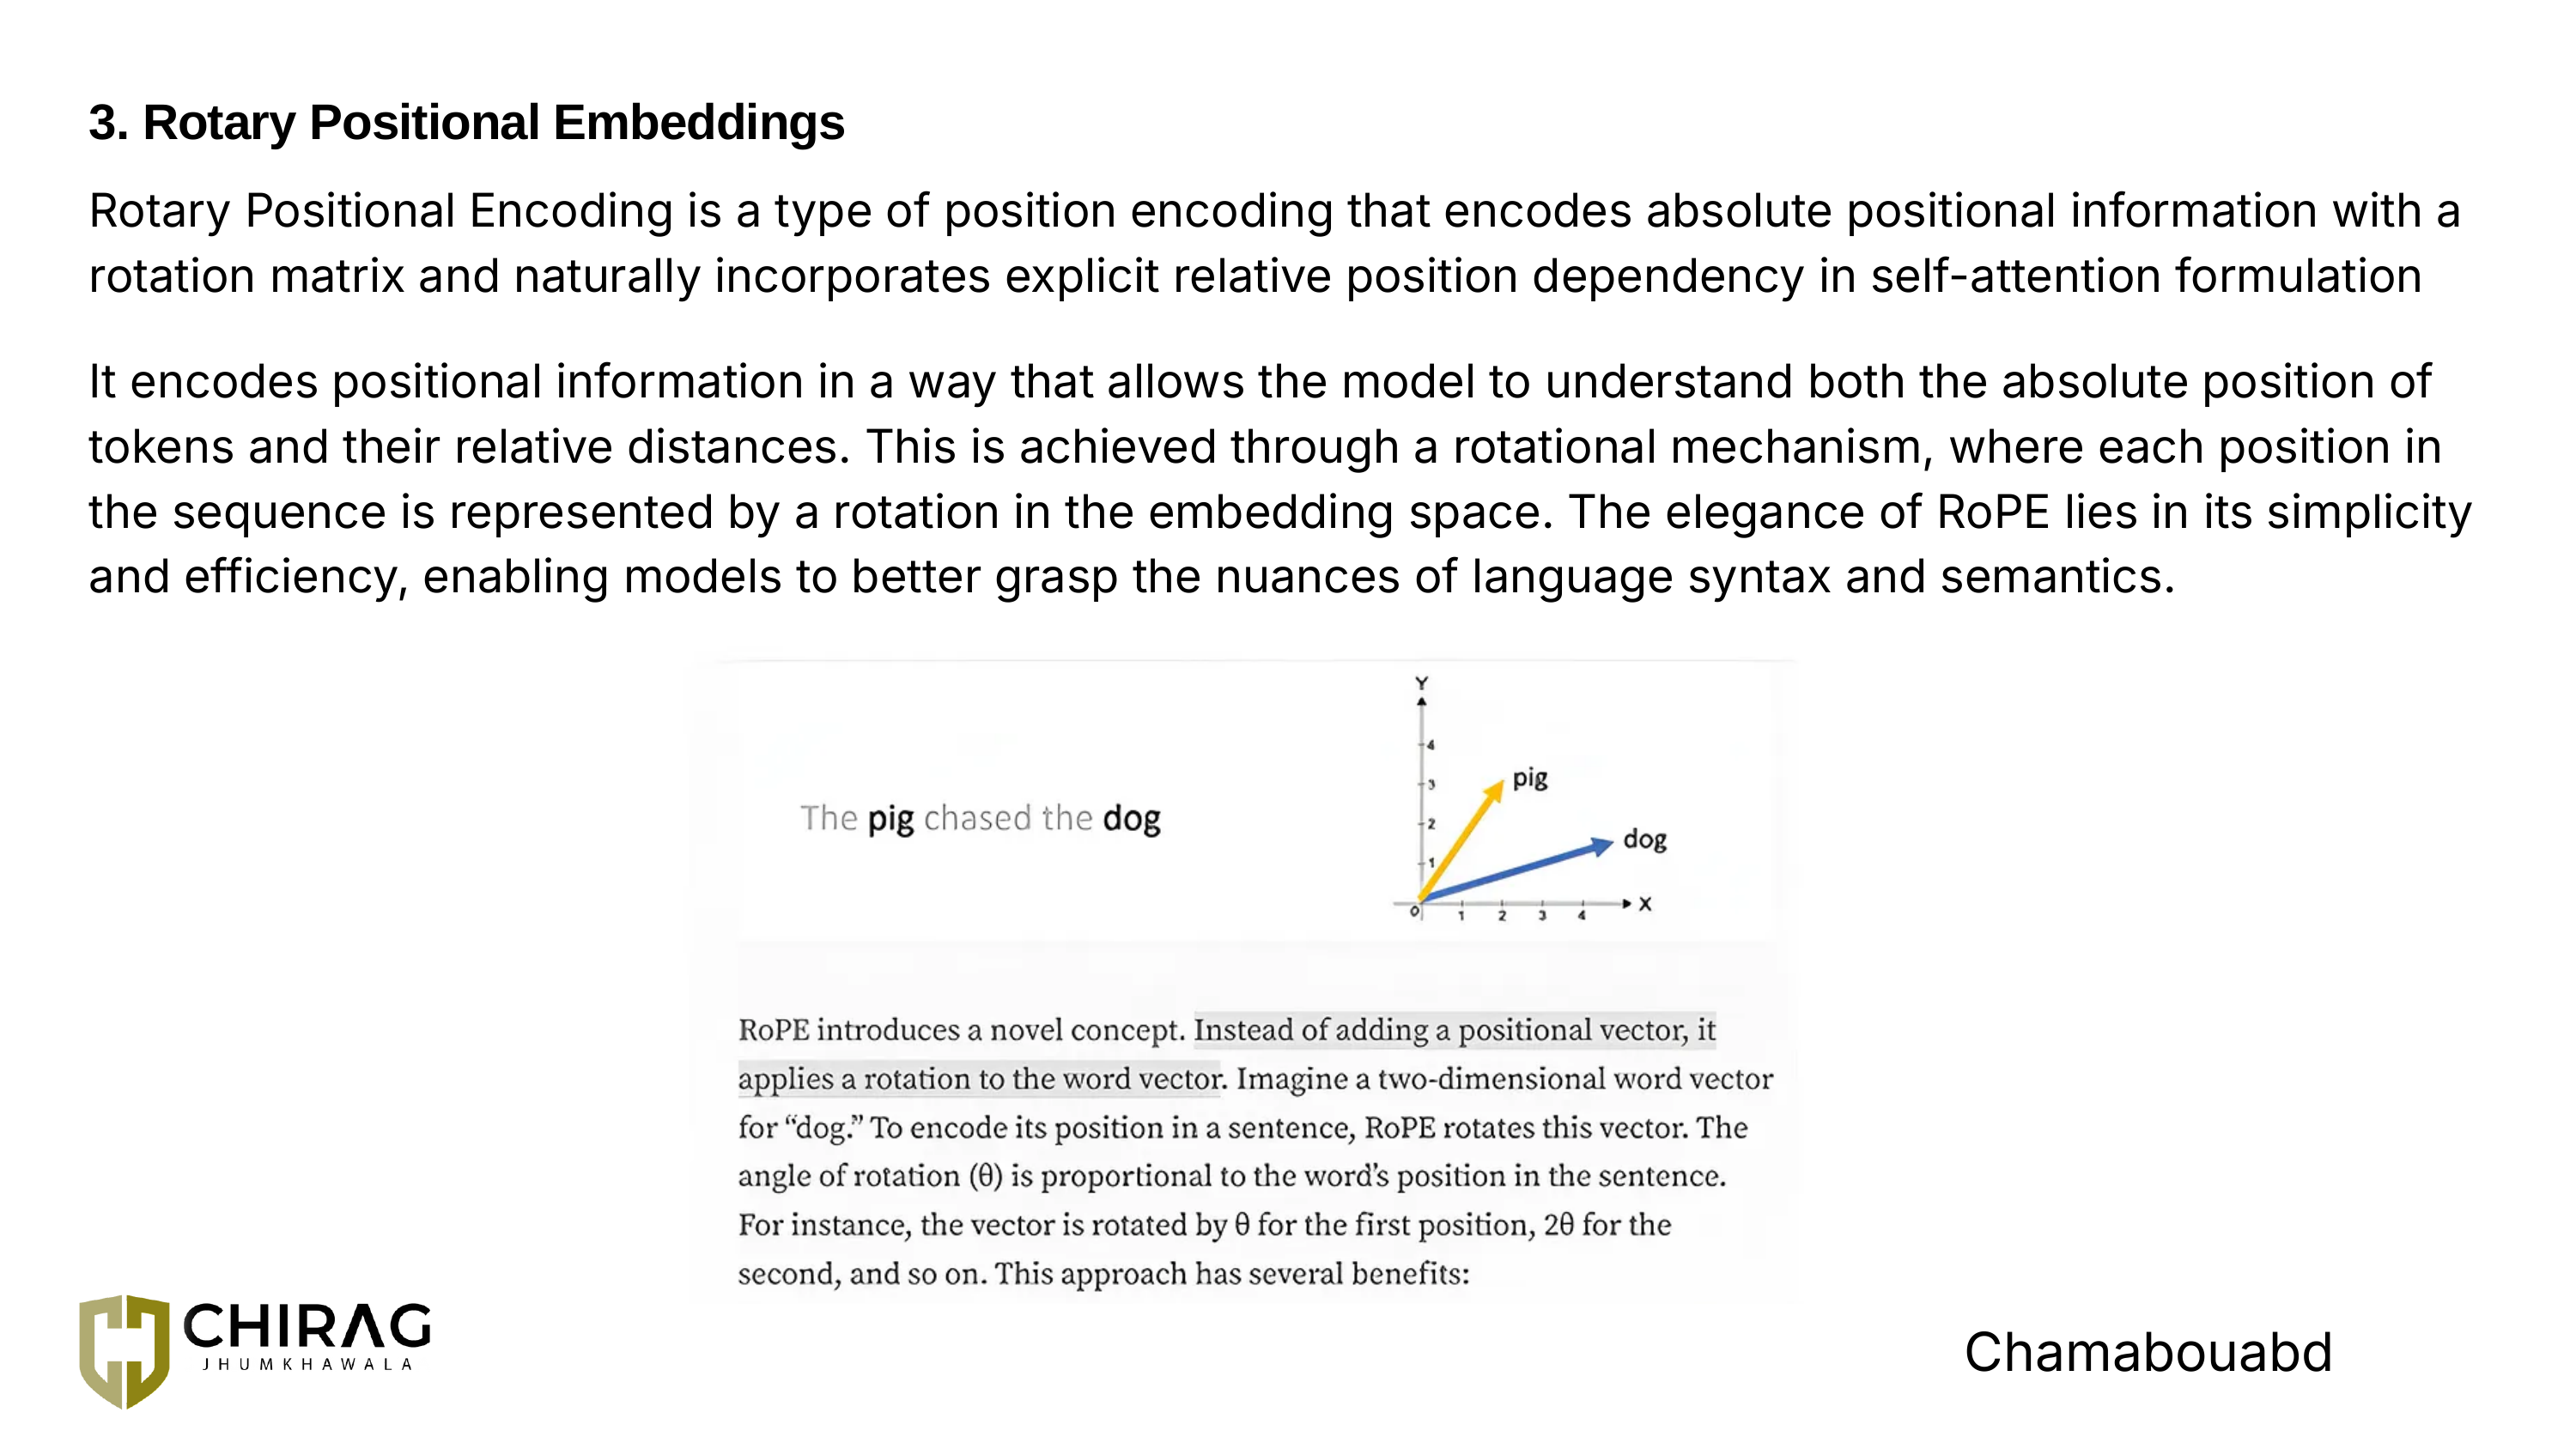

3. Rotary Positional Embeddings
Rotary Positional Encoding is a type of position encoding that encodes absolute positional information with a rotation matrix and naturally incorporates explicit relative position dependency in self-attention formulation
It encodes positional information in a way that allows the model to understand both the absolute position of tokens and their relative distances. This is achieved through a rotational mechanism, where each position in the sequence is represented by a rotation in the embedding space. The elegance of RoPE lies in its simplicity and efficiency, enabling models to better grasp the nuances of language syntax and semantics.

Chamabouabd